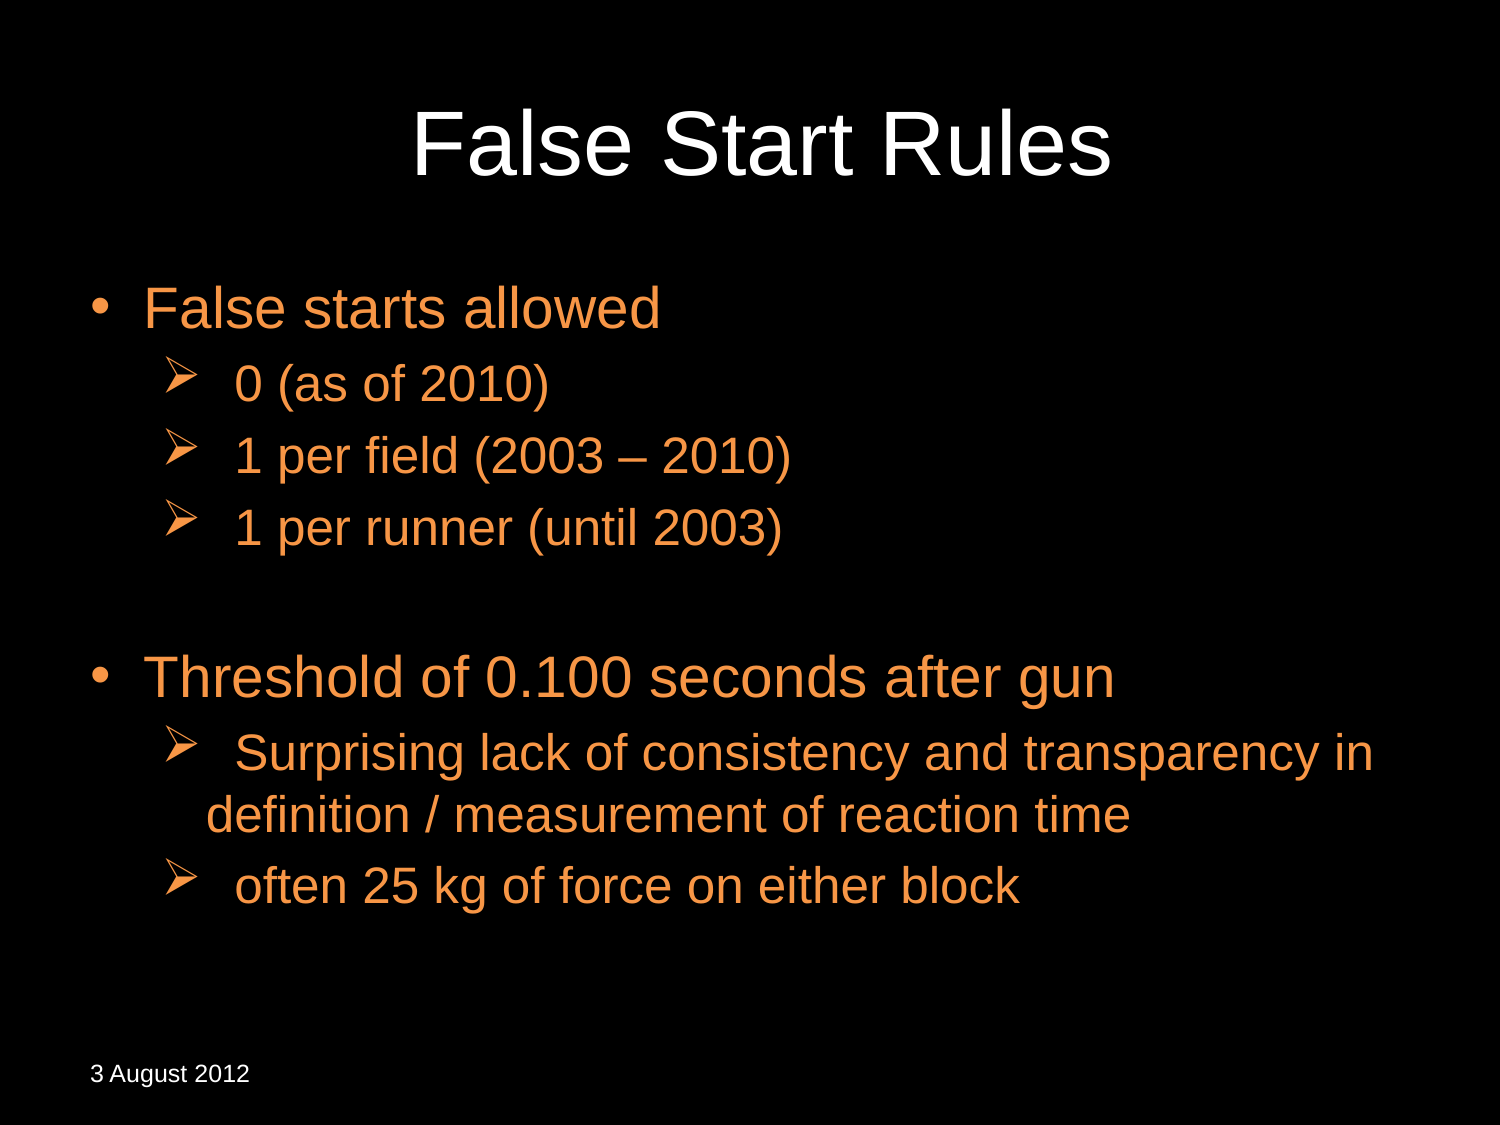

# False Start Rules
False starts allowed
  0 (as of 2010)
  1 per field (2003 – 2010)
  1 per runner (until 2003)

Threshold of 0.100 seconds after gun
  Surprising lack of consistency and transparency in definition / measurement of reaction time
  often 25 kg of force on either block

3 August 2012